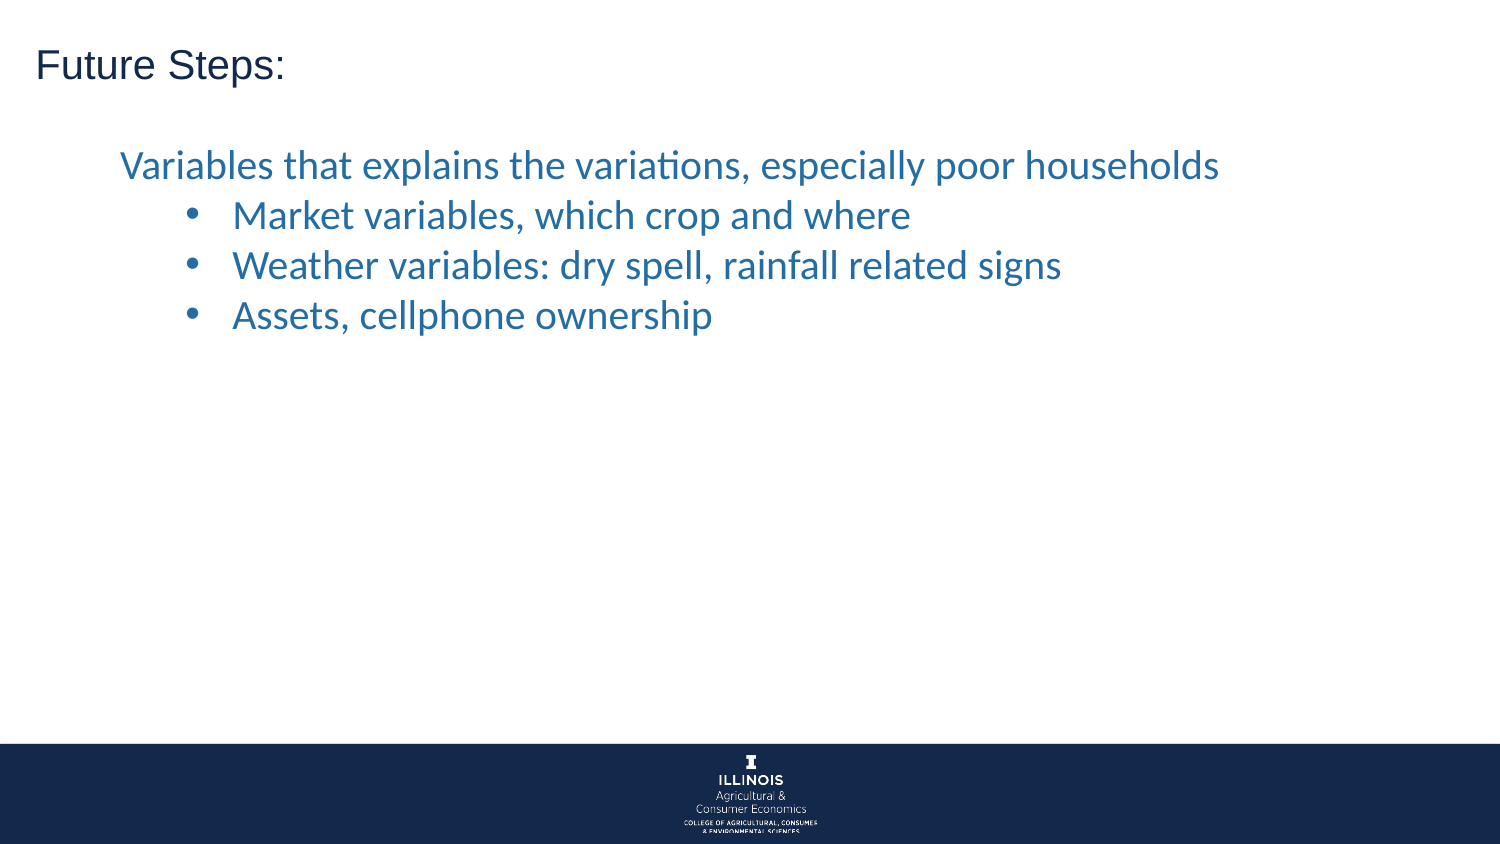

Future Steps:

 Variables that explains the variations, especially poor households
Market variables, which crop and where
Weather variables: dry spell, rainfall related signs
Assets, cellphone ownership